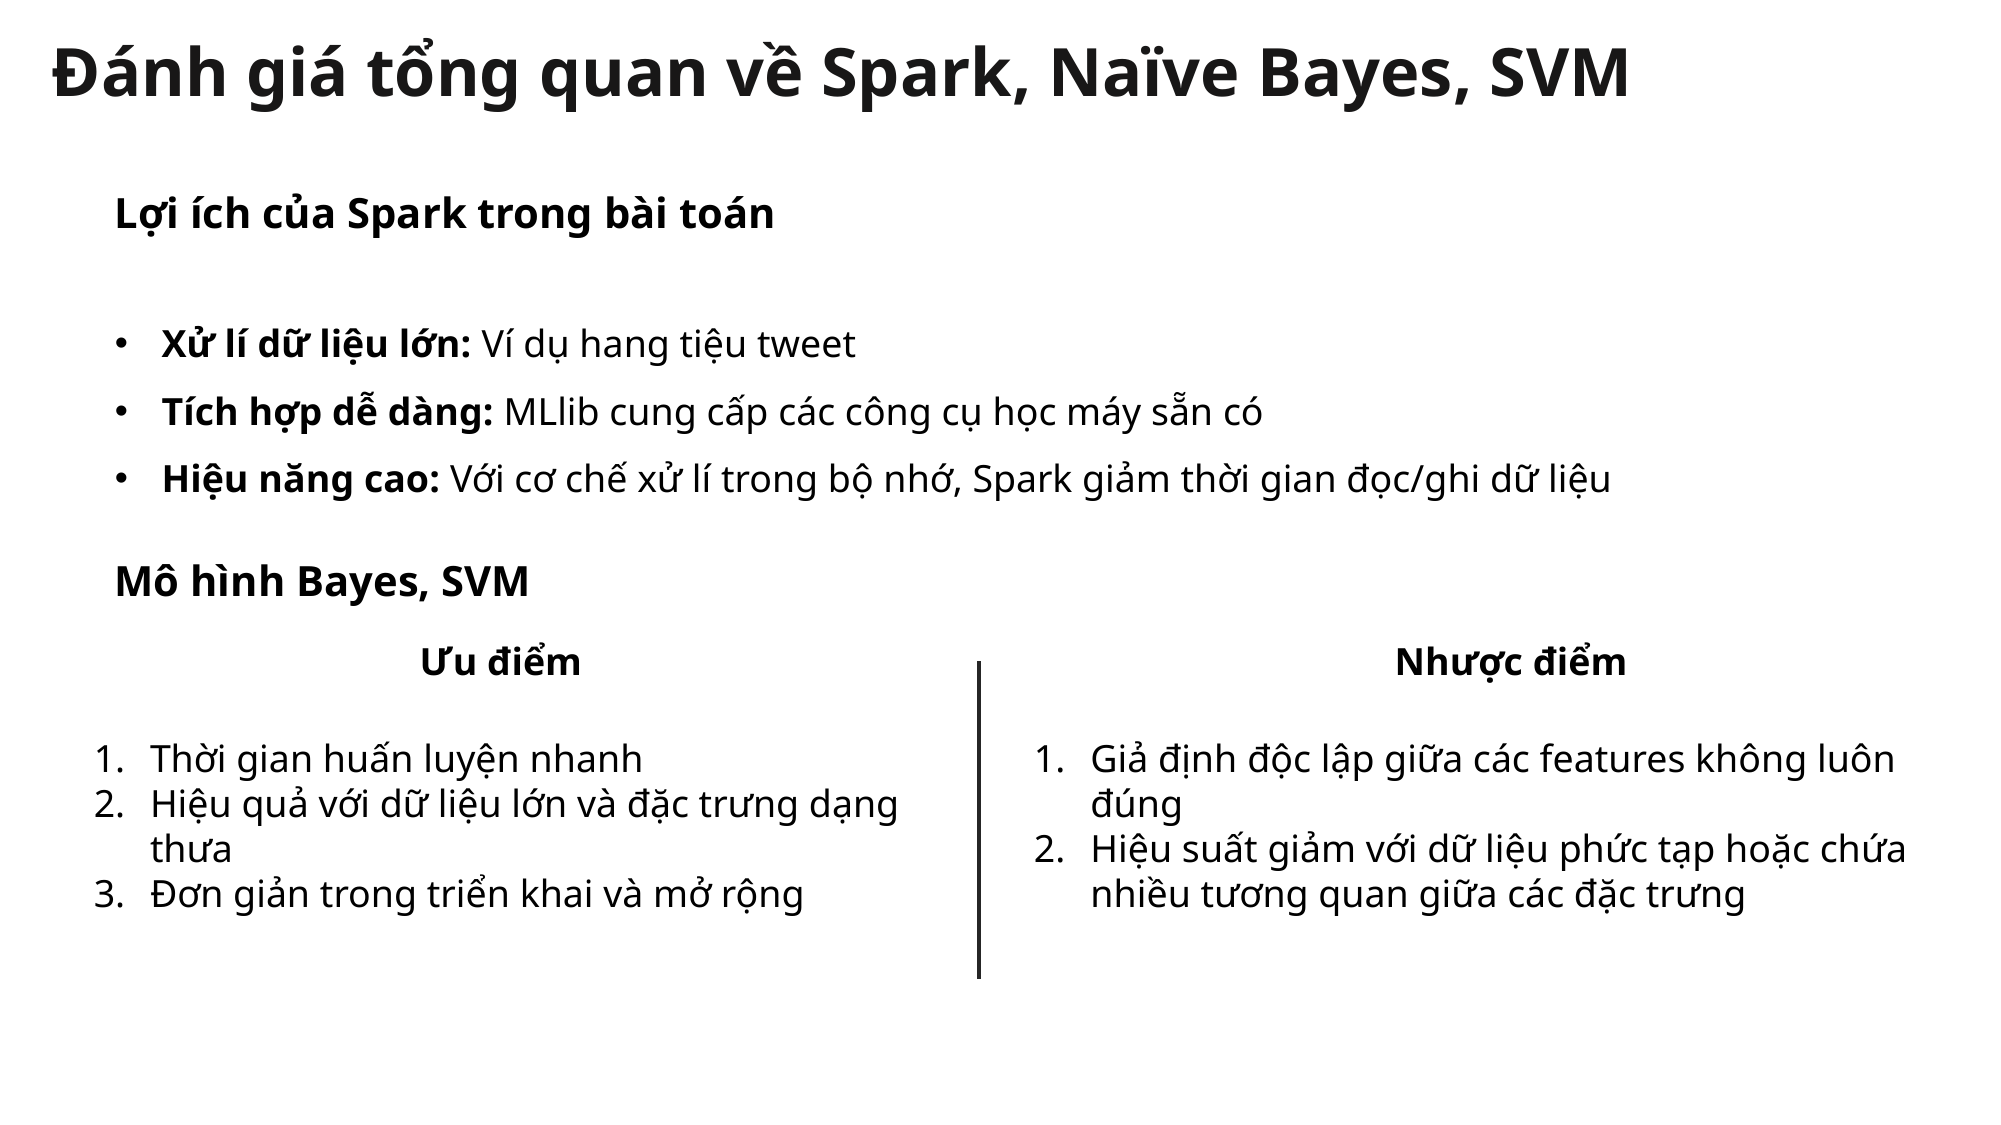

Đánh giá tổng quan về Spark, Naïve Bayes, SVM
Lợi ích của Spark trong bài toán
Xử lí dữ liệu lớn: Ví dụ hang tiệu tweet
Tích hợp dễ dàng: MLlib cung cấp các công cụ học máy sẵn có
Hiệu năng cao: Với cơ chế xử lí trong bộ nhớ, Spark giảm thời gian đọc/ghi dữ liệu
Mô hình Bayes, SVM
Ưu điểm
Nhược điểm
Thời gian huấn luyện nhanh
Hiệu quả với dữ liệu lớn và đặc trưng dạng thưa
Đơn giản trong triển khai và mở rộng
Giả định độc lập giữa các features không luôn đúng
Hiệu suất giảm với dữ liệu phức tạp hoặc chứa nhiều tương quan giữa các đặc trưng